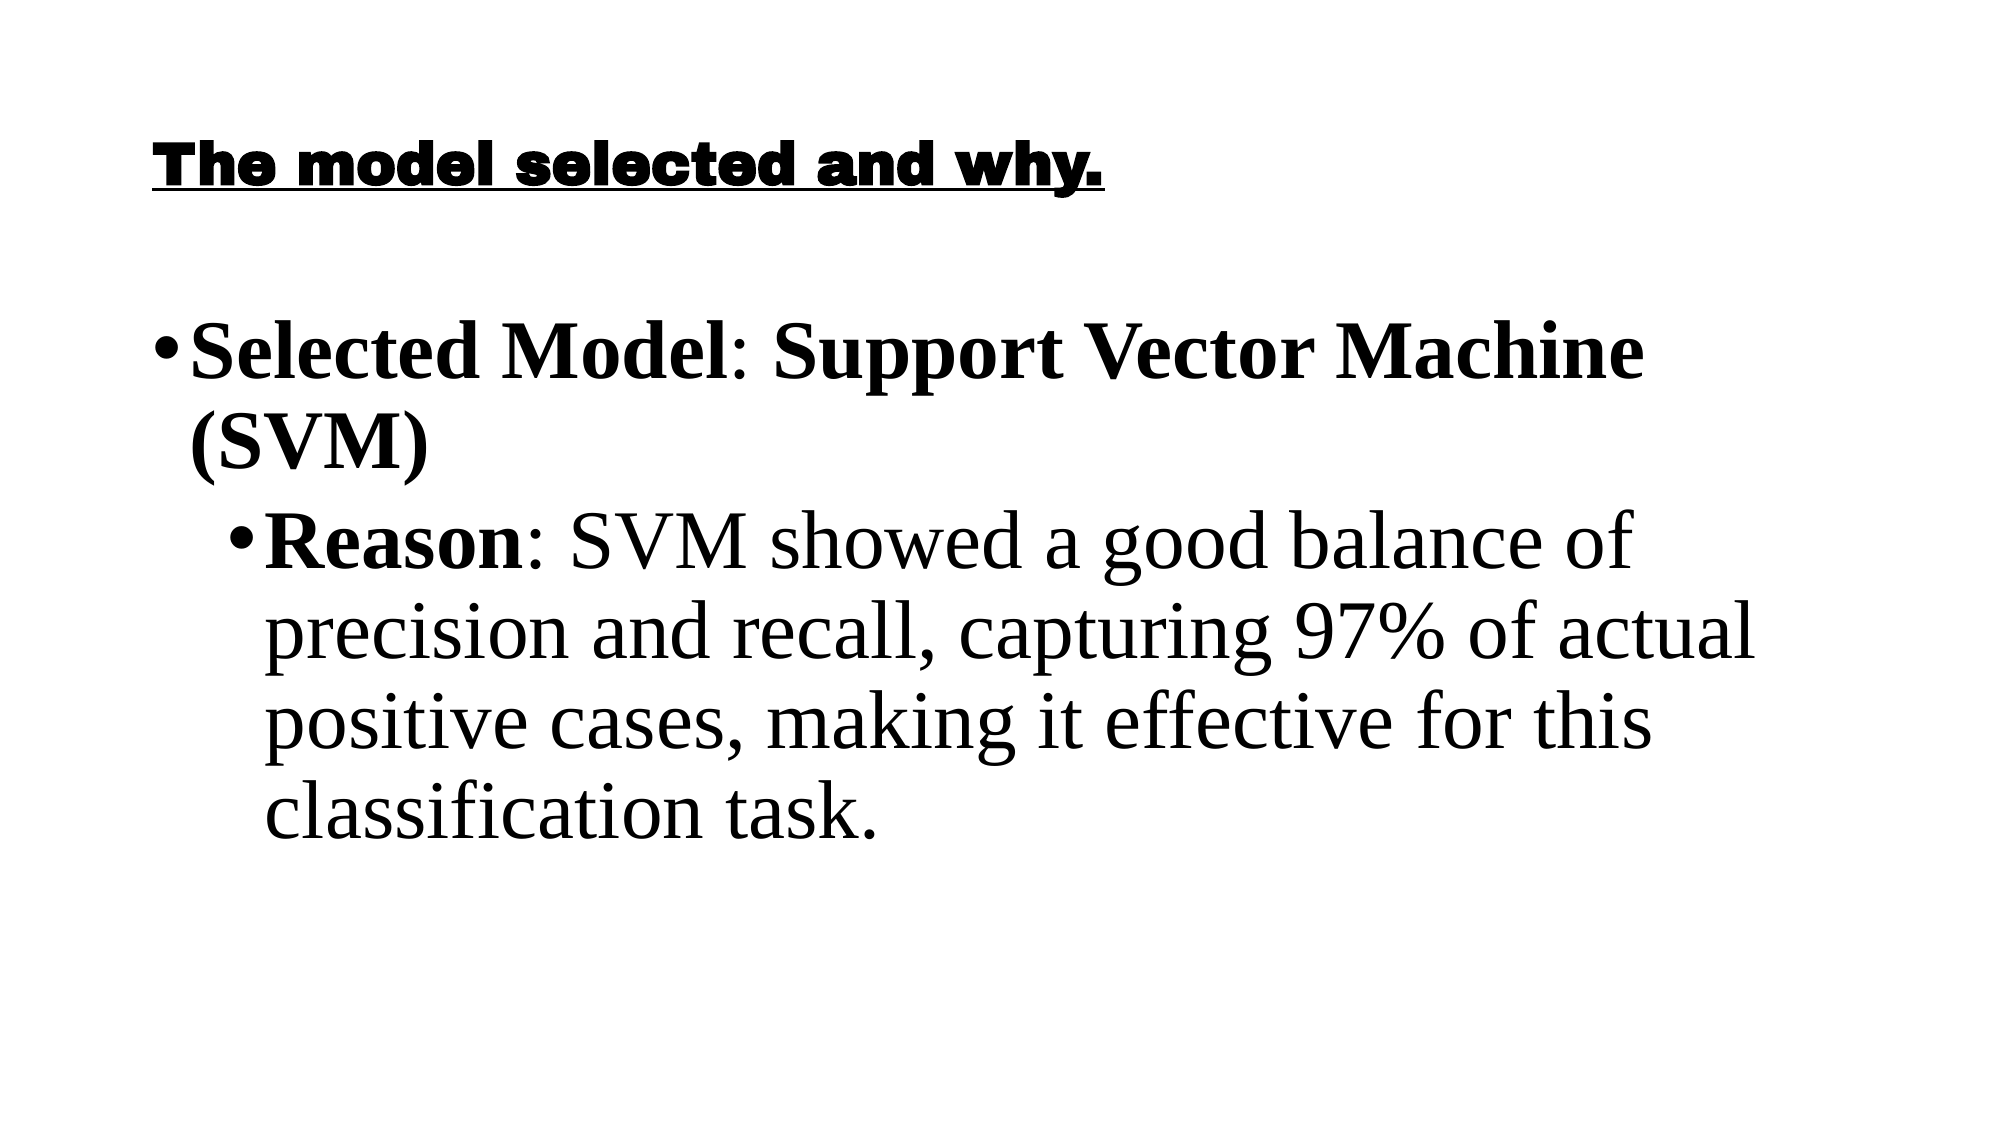

# The model selected and why.
Selected Model: Support Vector Machine (SVM)
Reason: SVM showed a good balance of precision and recall, capturing 97% of actual positive cases, making it effective for this classification task.